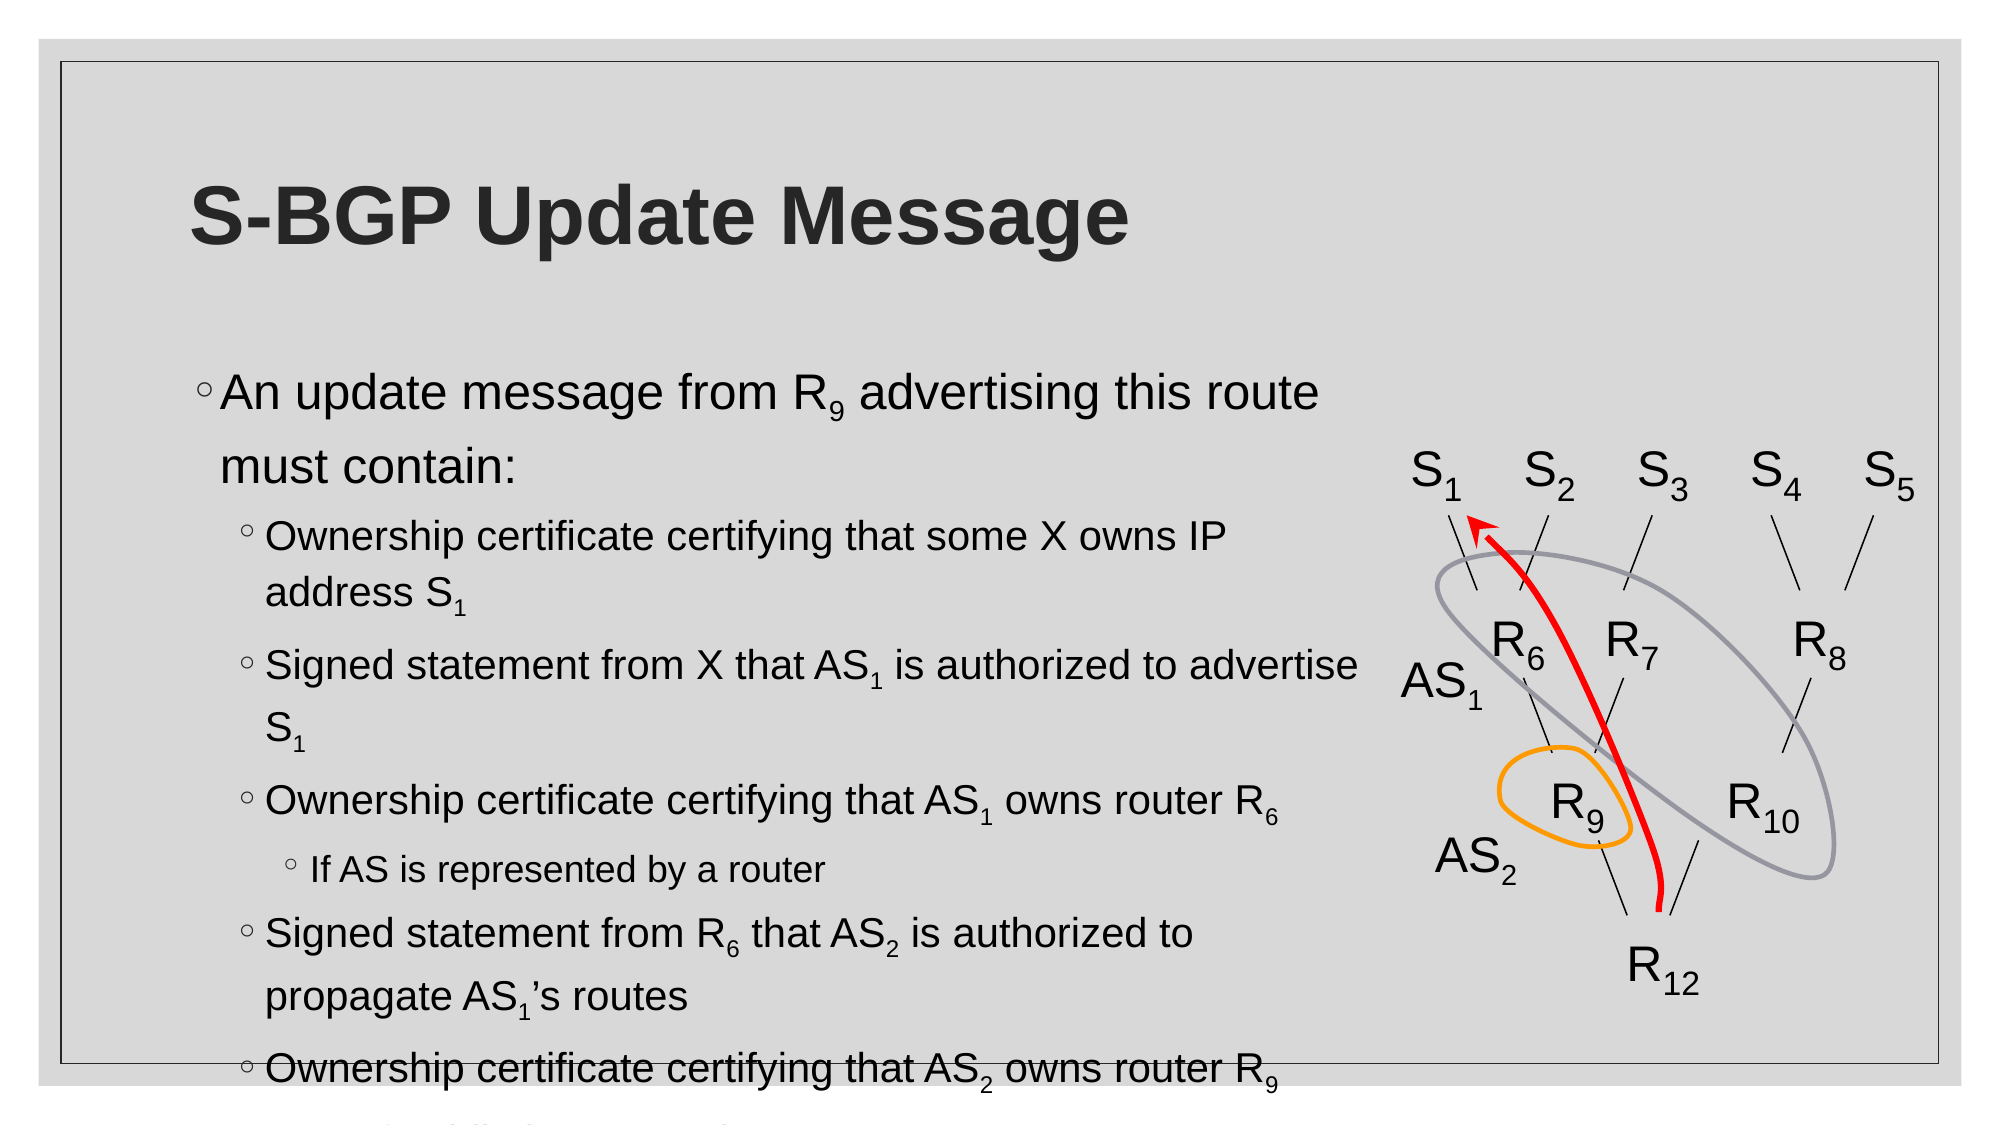

# S-BGP Update Message
An update message from R9 advertising this route must contain:
Ownership certificate certifying that some X owns IP address S1
Signed statement from X that AS1 is authorized to advertise S1
Ownership certificate certifying that AS1 owns router R6
If AS is represented by a router
Signed statement from R6 that AS2 is authorized to propagate AS1’s routes
Ownership certificate certifying that AS2 owns router R9
Lots of public-key operations!
S1
S2
S3
S4
S5

R6
R7
R8
AS1

R9
R10
AS2

R12